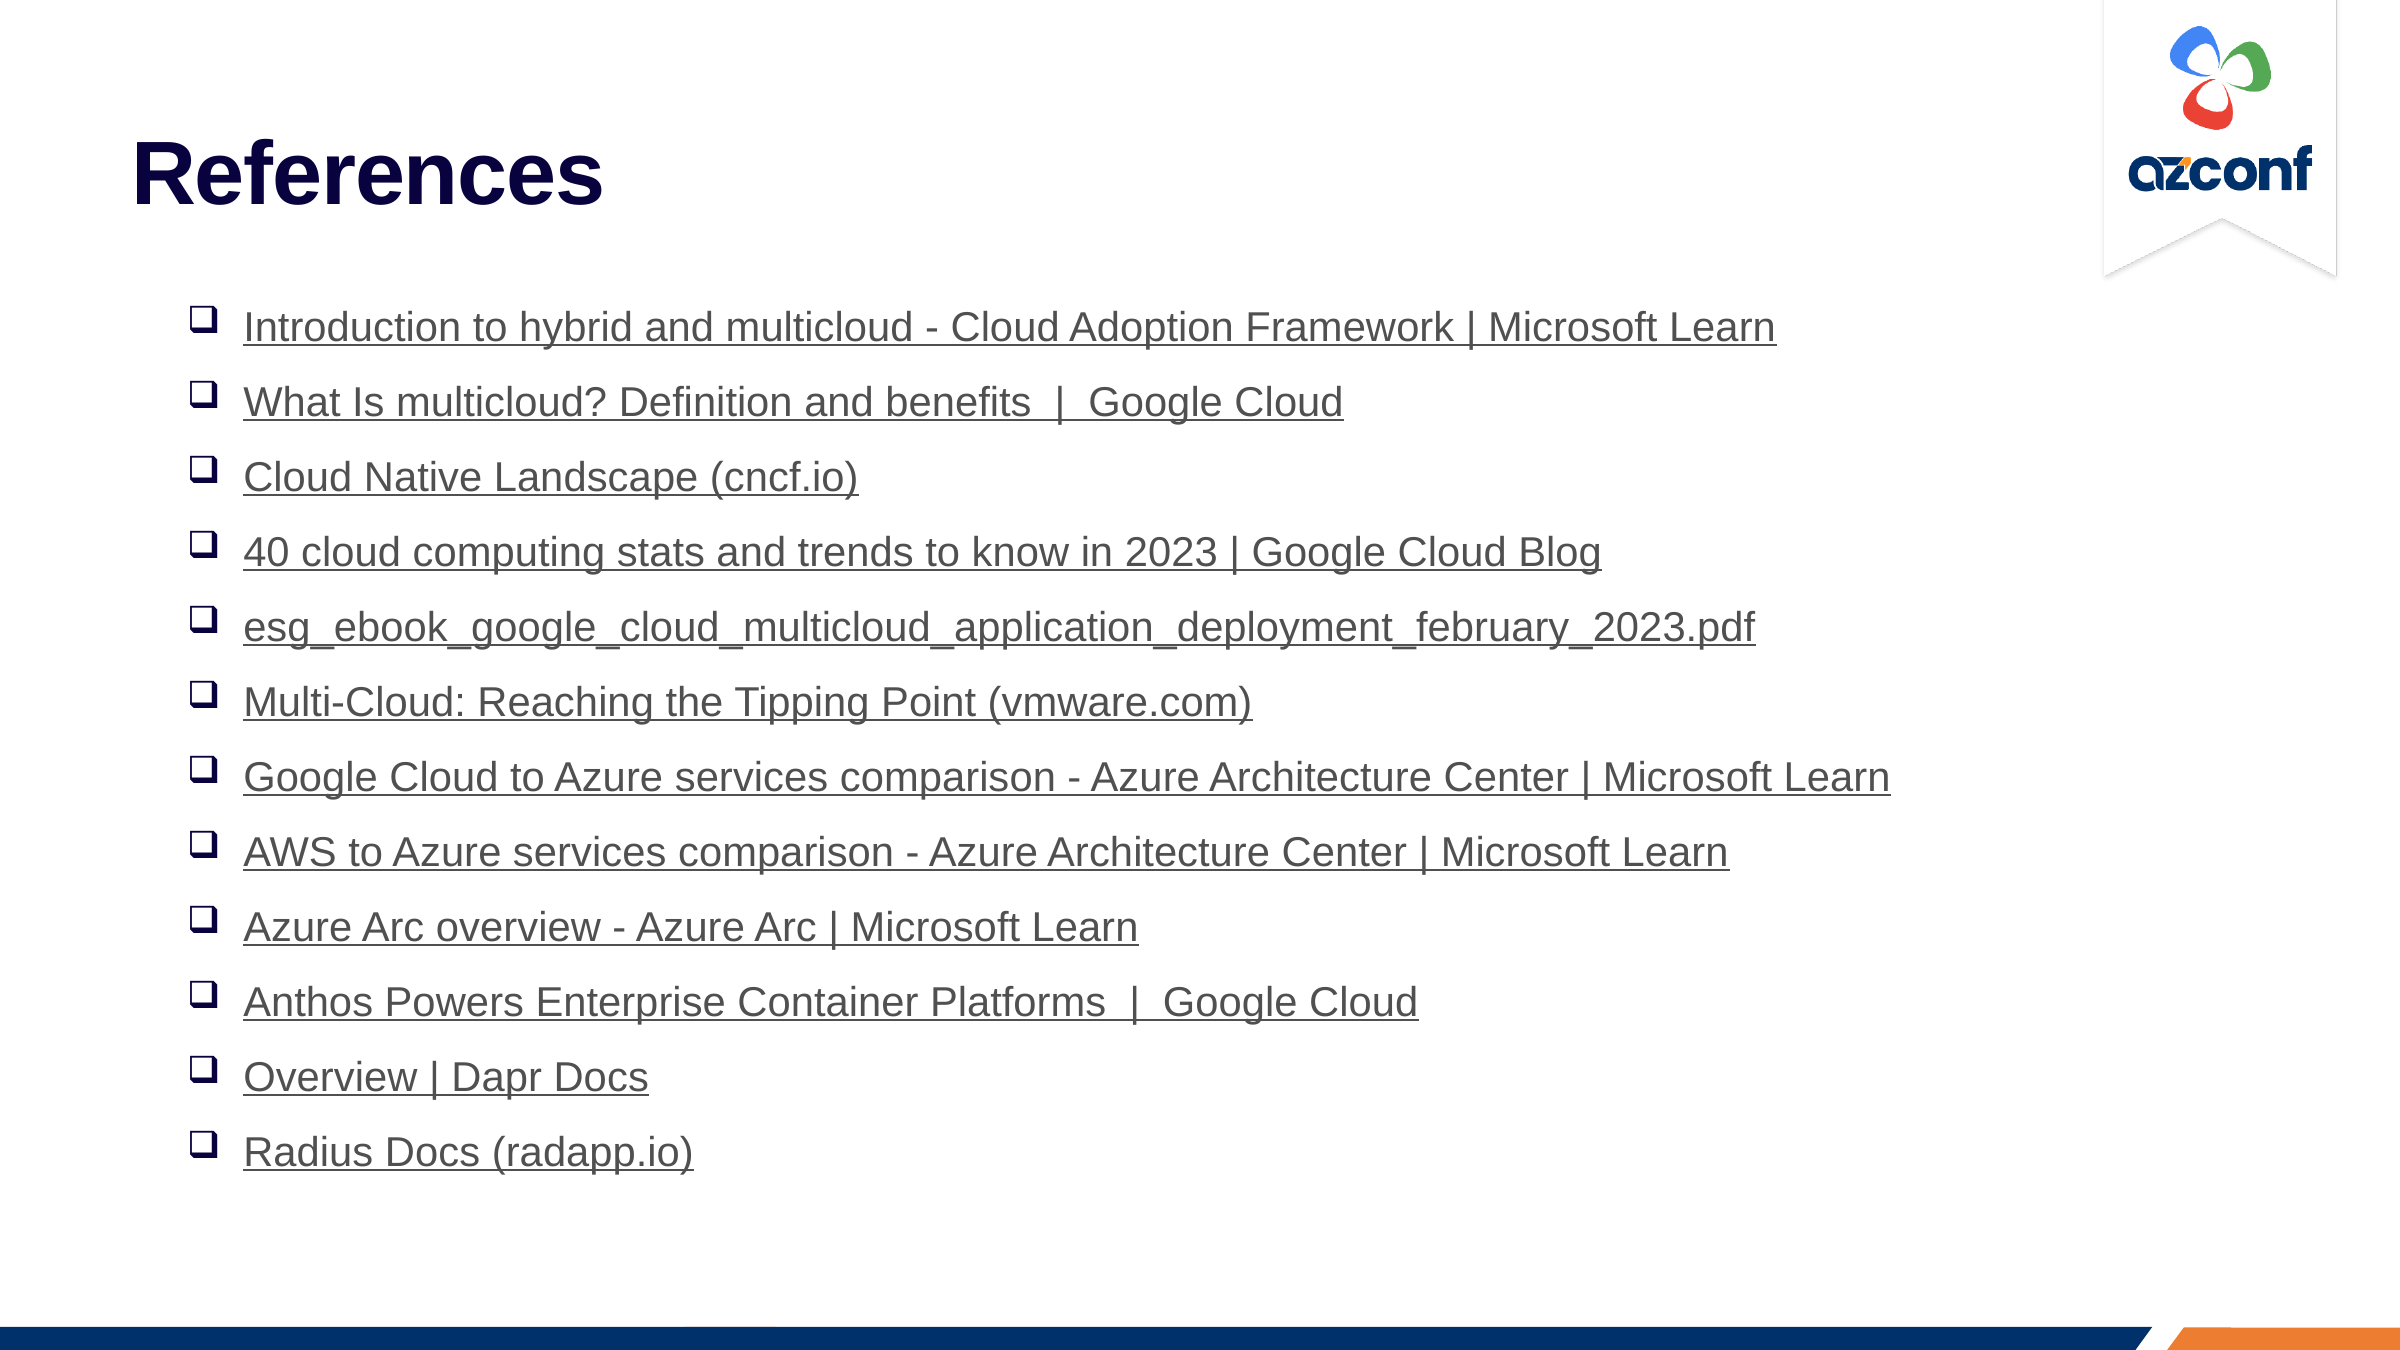

# References
Introduction to hybrid and multicloud - Cloud Adoption Framework | Microsoft Learn
What Is multicloud? Definition and benefits  |  Google Cloud
Cloud Native Landscape (cncf.io)
40 cloud computing stats and trends to know in 2023 | Google Cloud Blog
esg_ebook_google_cloud_multicloud_application_deployment_february_2023.pdf
Multi-Cloud: Reaching the Tipping Point (vmware.com)
Google Cloud to Azure services comparison - Azure Architecture Center | Microsoft Learn
AWS to Azure services comparison - Azure Architecture Center | Microsoft Learn
Azure Arc overview - Azure Arc | Microsoft Learn
Anthos Powers Enterprise Container Platforms  |  Google Cloud
Overview | Dapr Docs
Radius Docs (radapp.io)